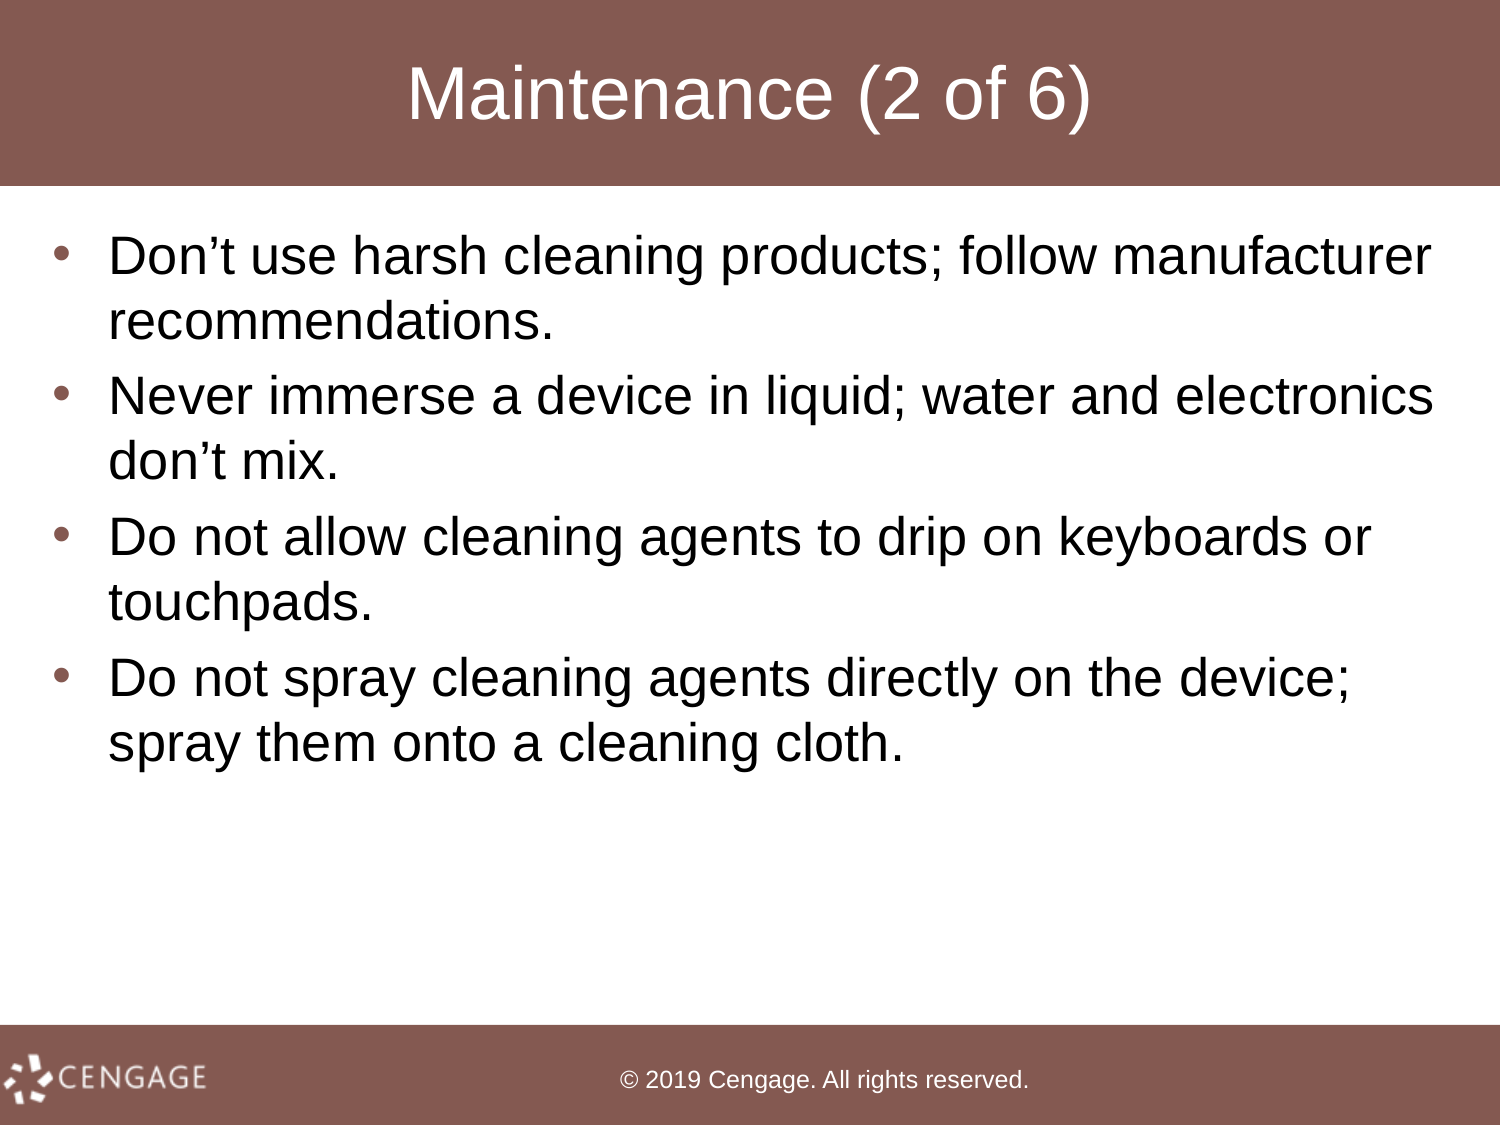

# Maintenance (2 of 6)
Don’t use harsh cleaning products; follow manufacturer recommendations.
Never immerse a device in liquid; water and electronics don’t mix.
Do not allow cleaning agents to drip on keyboards or touchpads.
Do not spray cleaning agents directly on the device; spray them onto a cleaning cloth.